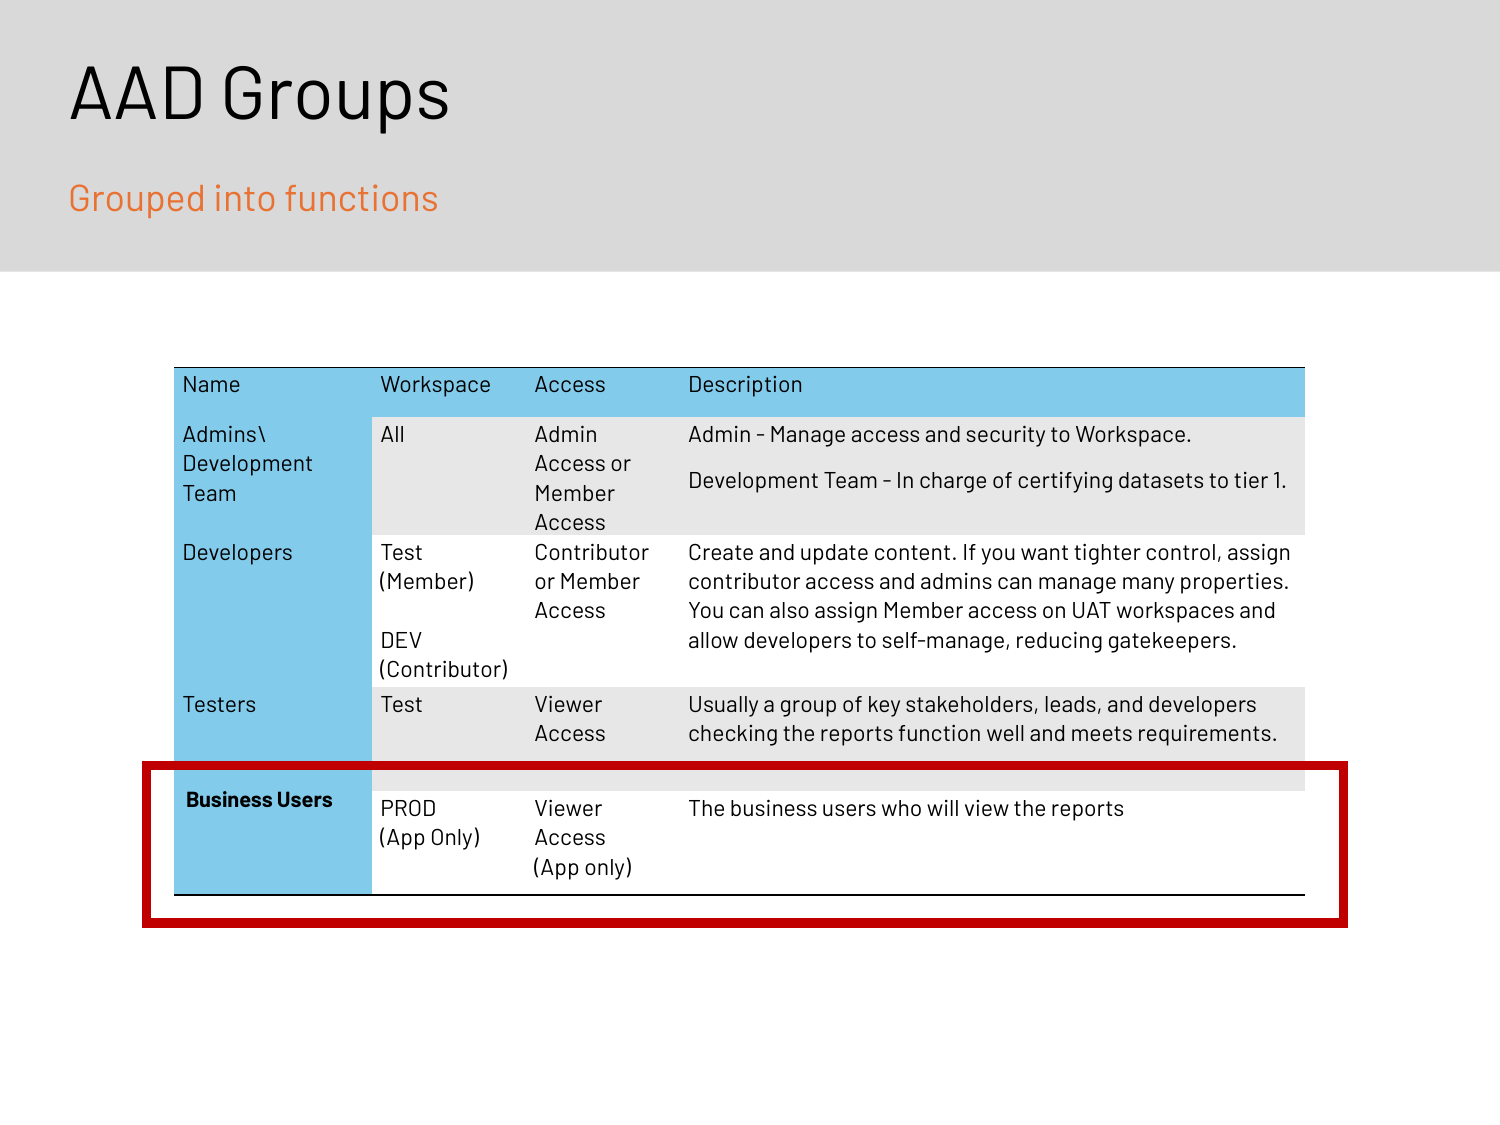

AAD Groups
Grouped into functions
| Name | Workspace | Access | Description |
| --- | --- | --- | --- |
| Admins\ Development Team | All | Admin Access or Member Access | Admin - Manage access and security to Workspace. Development Team - In charge of certifying datasets to tier 1. |
| Developers | Test (Member) DEV (Contributor) | Contributor or Member Access | Create and update content. If you want tighter control, assign contributor access and admins can manage many properties. You can also assign Member access on UAT workspaces and allow developers to self-manage, reducing gatekeepers. |
| Testers | Test | Viewer Access | Usually a group of key stakeholders, leads, and developers checking the reports function well and meets requirements. |
|  | PROD (App Only) | Viewer Access (App only) | The business users who will view the reports |

Business Users